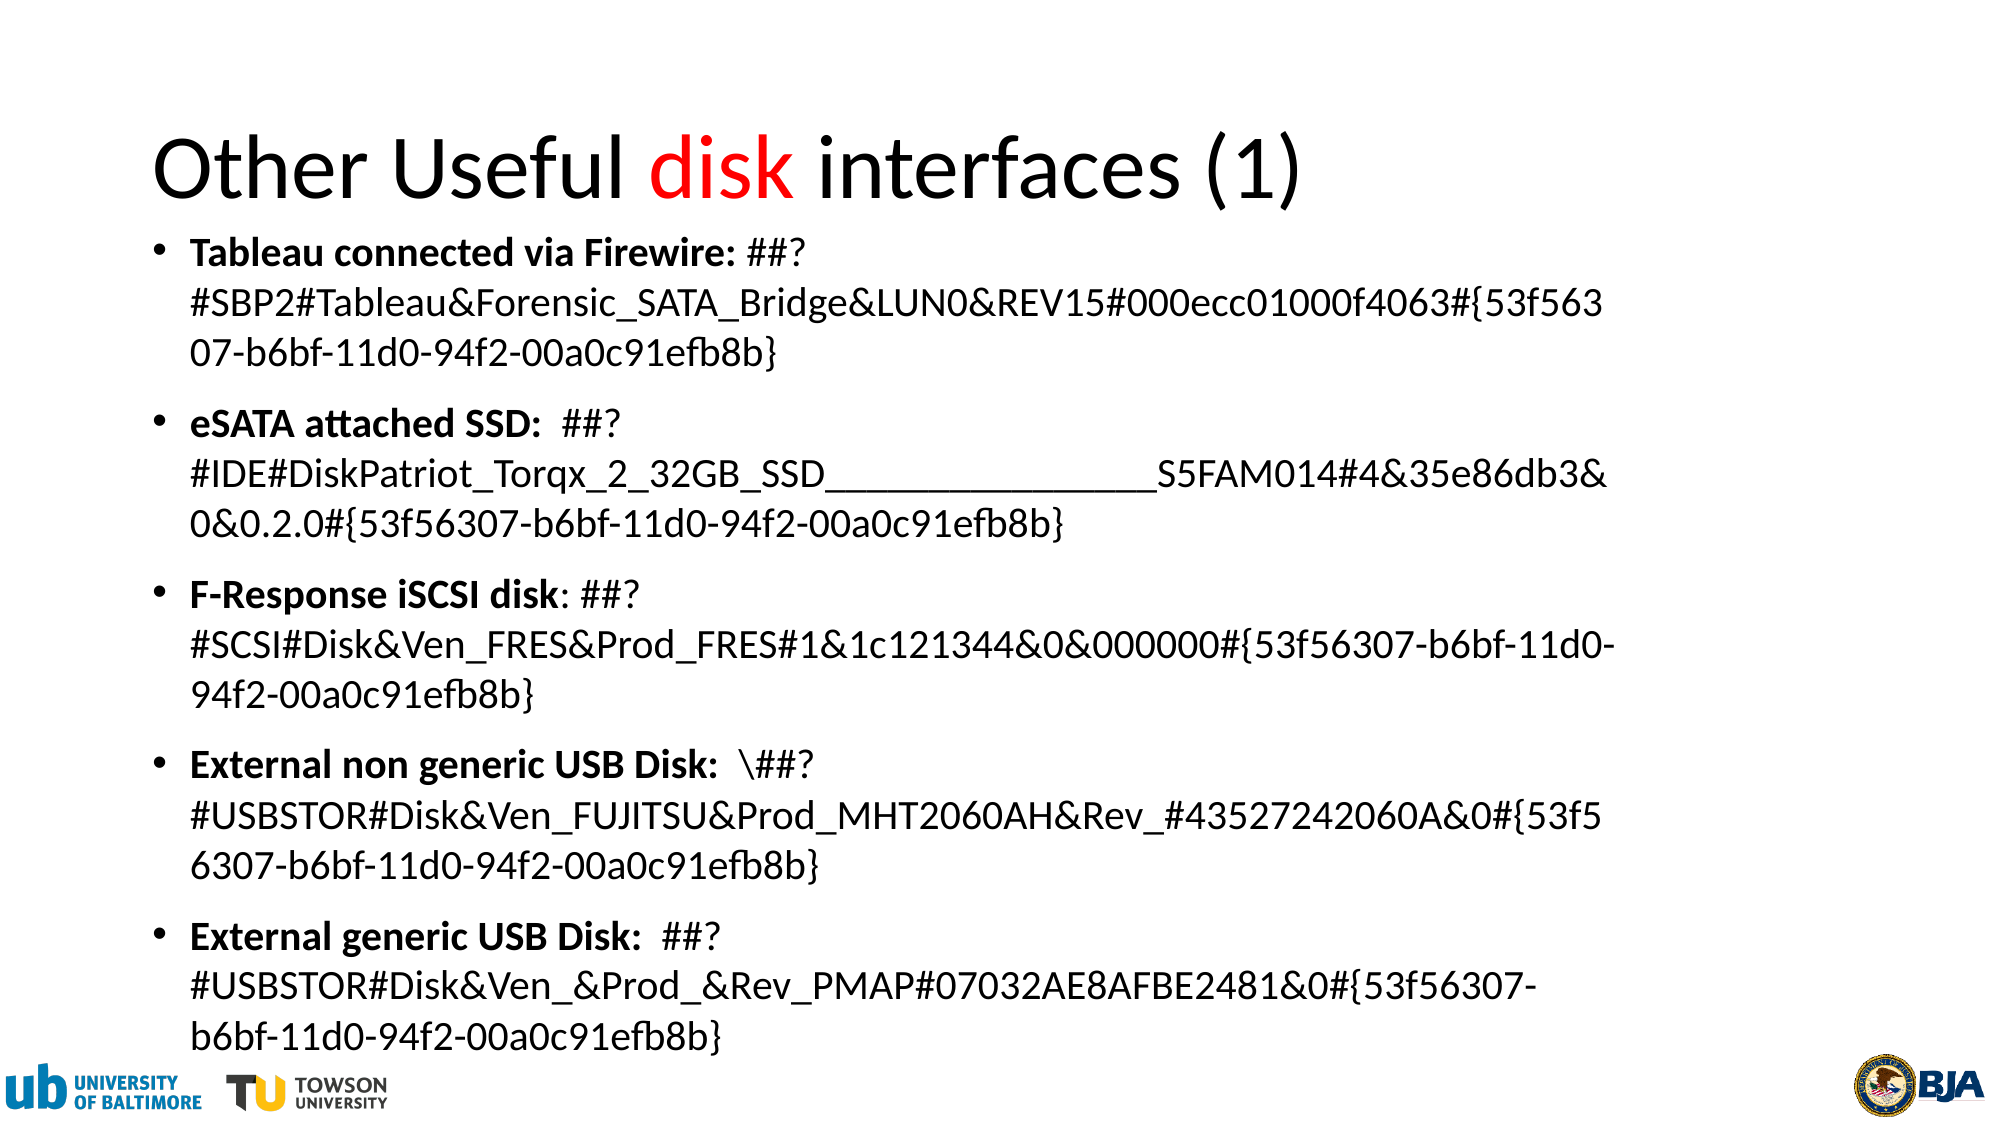

# Other Useful disk interfaces (1)
Tableau connected via Firewire: ##?#SBP2#Tableau&Forensic_SATA_Bridge&LUN0&REV15#000ecc01000f4063#{53f56307-b6bf-11d0-94f2-00a0c91efb8b}
eSATA attached SSD:  ##?#IDE#DiskPatriot_Torqx_2_32GB_SSD________________S5FAM014#4&35e86db3&0&0.2.0#{53f56307-b6bf-11d0-94f2-00a0c91efb8b}
F-Response iSCSI disk: ##?#SCSI#Disk&Ven_FRES&Prod_FRES#1&1c121344&0&000000#{53f56307-b6bf-11d0-94f2-00a0c91efb8b}
External non generic USB Disk:  \##?#USBSTOR#Disk&Ven_FUJITSU&Prod_MHT2060AH&Rev_#43527242060A&0#{53f56307-b6bf-11d0-94f2-00a0c91efb8b}
External generic USB Disk:  ##?#USBSTOR#Disk&Ven_&Prod_&Rev_PMAP#07032AE8AFBE2481&0#{53f56307-b6bf-11d0-94f2-00a0c91efb8b}